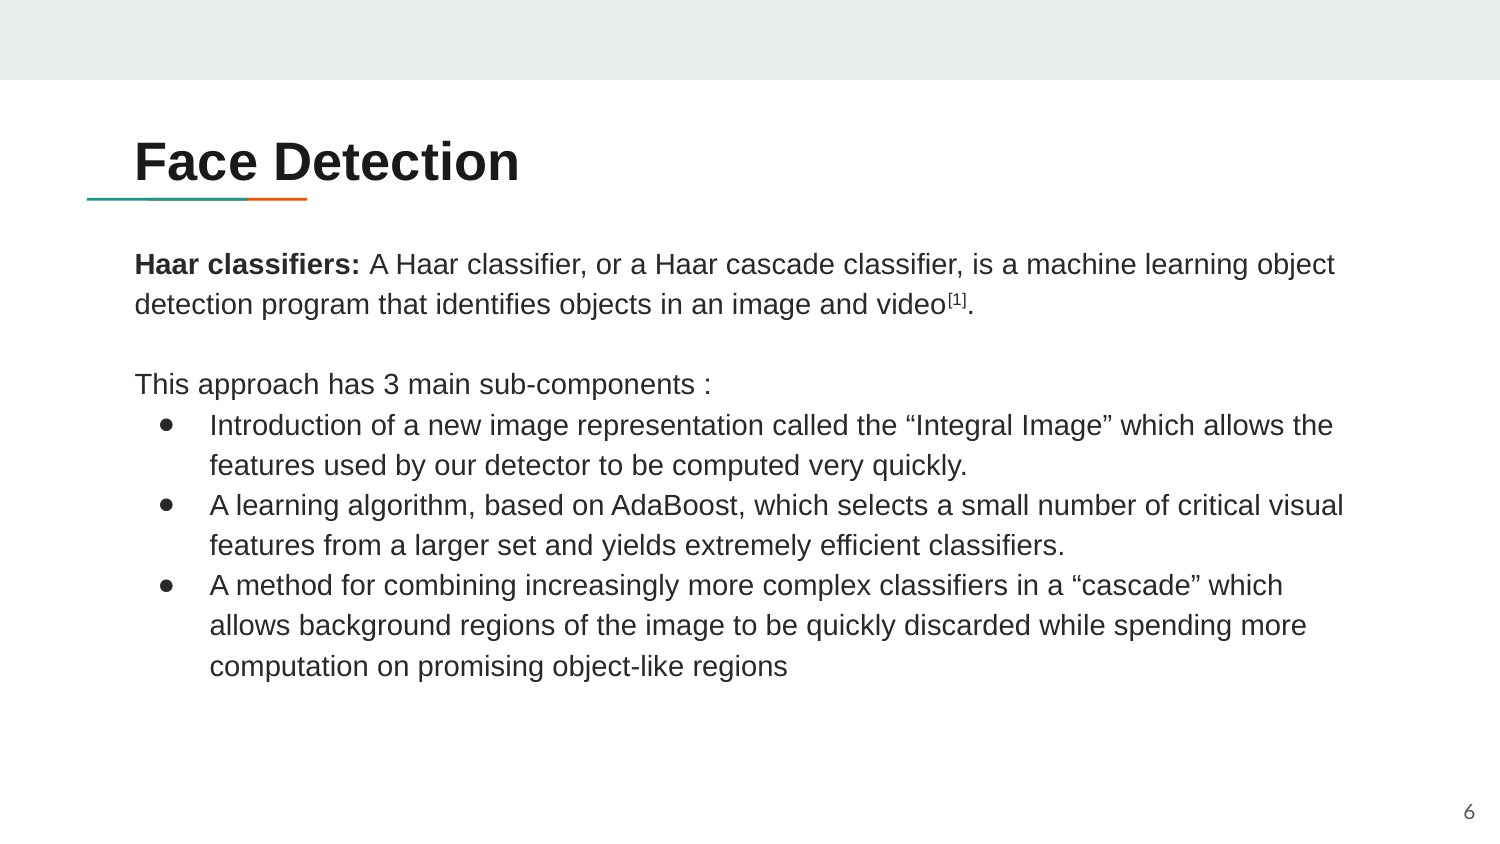

# Face Detection
Haar classifiers: A Haar classifier, or a Haar cascade classifier, is a machine learning object detection program that identifies objects in an image and video[1].

This approach has 3 main sub-components :
Introduction of a new image representation called the “Integral Image” which allows the features used by our detector to be computed very quickly.
A learning algorithm, based on AdaBoost, which selects a small number of critical visual features from a larger set and yields extremely efficient classifiers.
A method for combining increasingly more complex classifiers in a “cascade” which allows background regions of the image to be quickly discarded while spending more computation on promising object-like regions

6